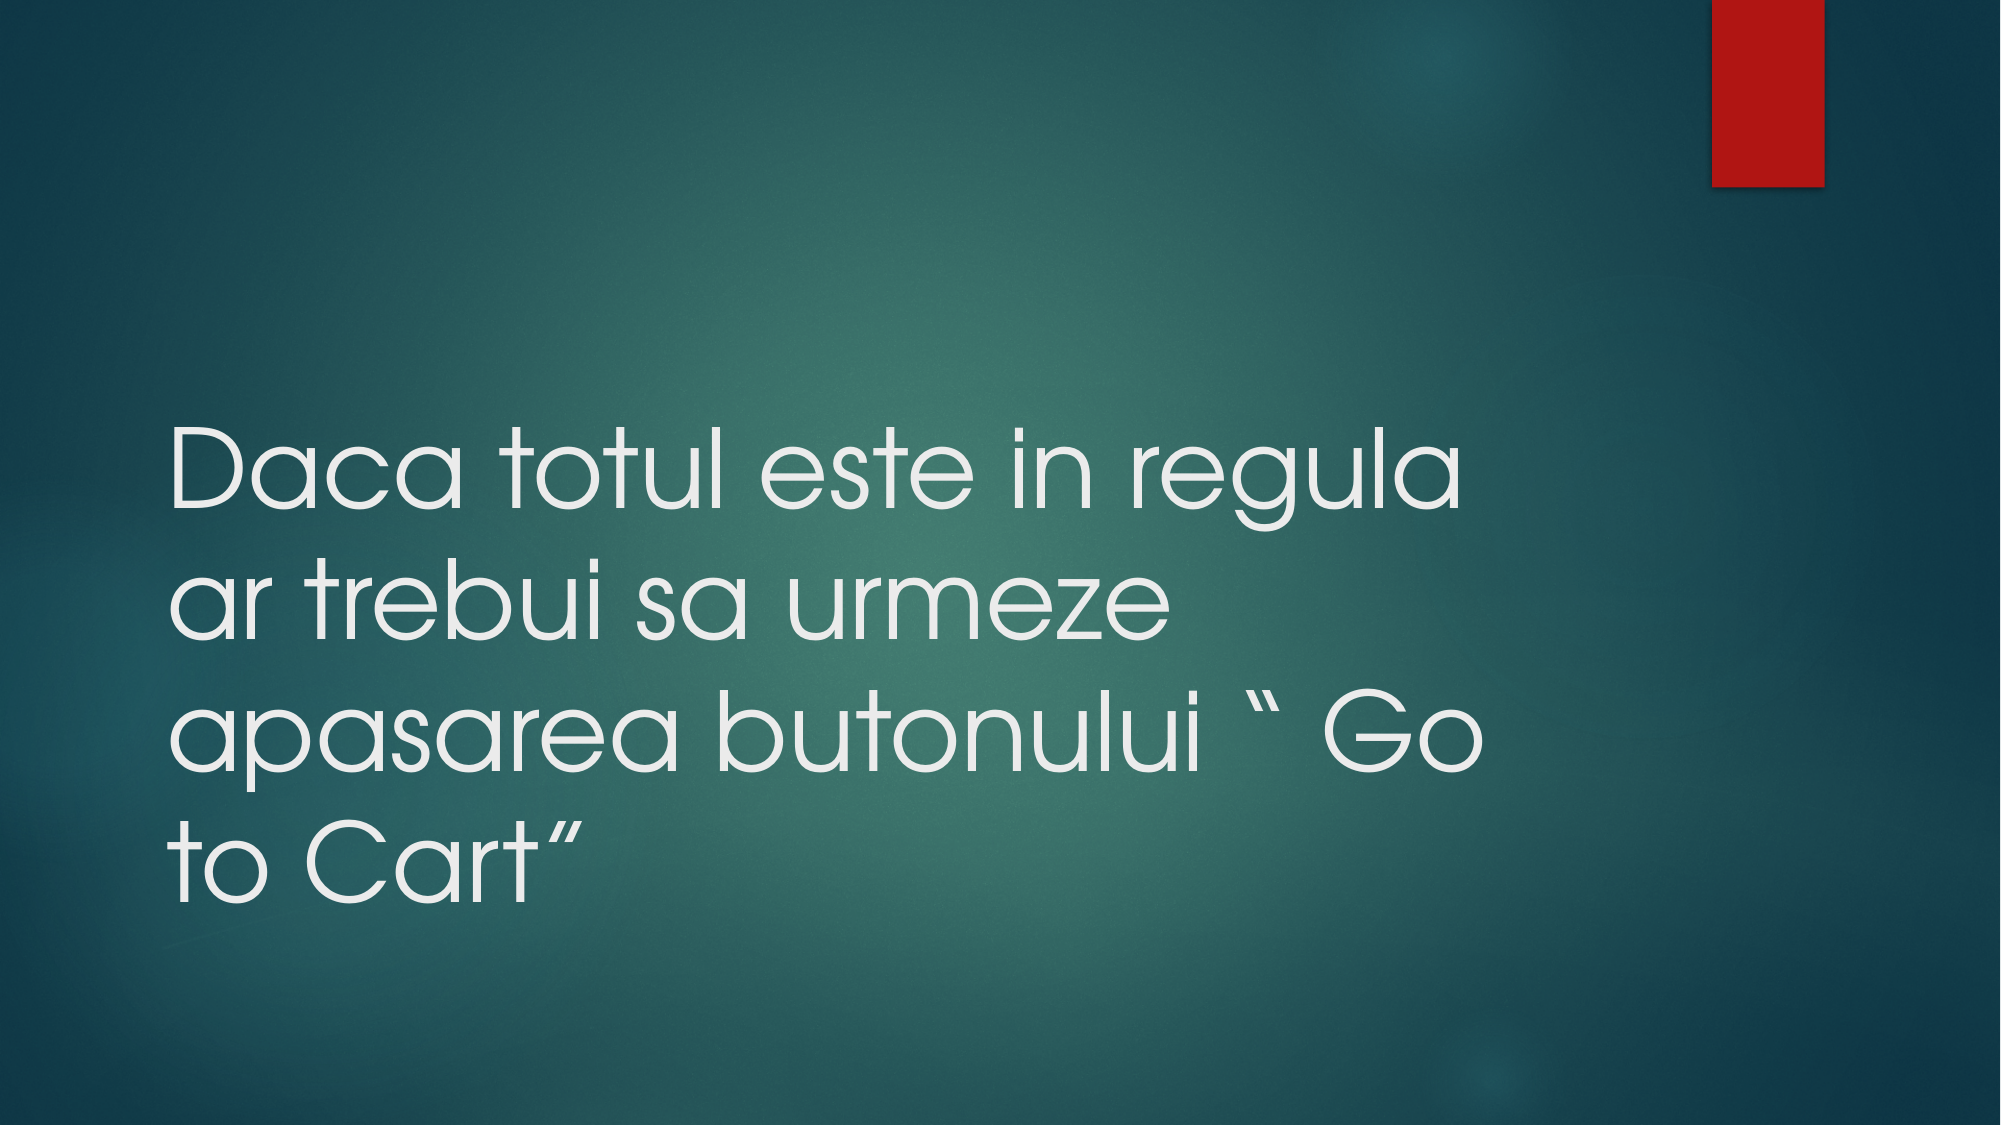

# Daca totul este in regula ar trebui sa urmeze apasarea butonului “ Go to Cart”